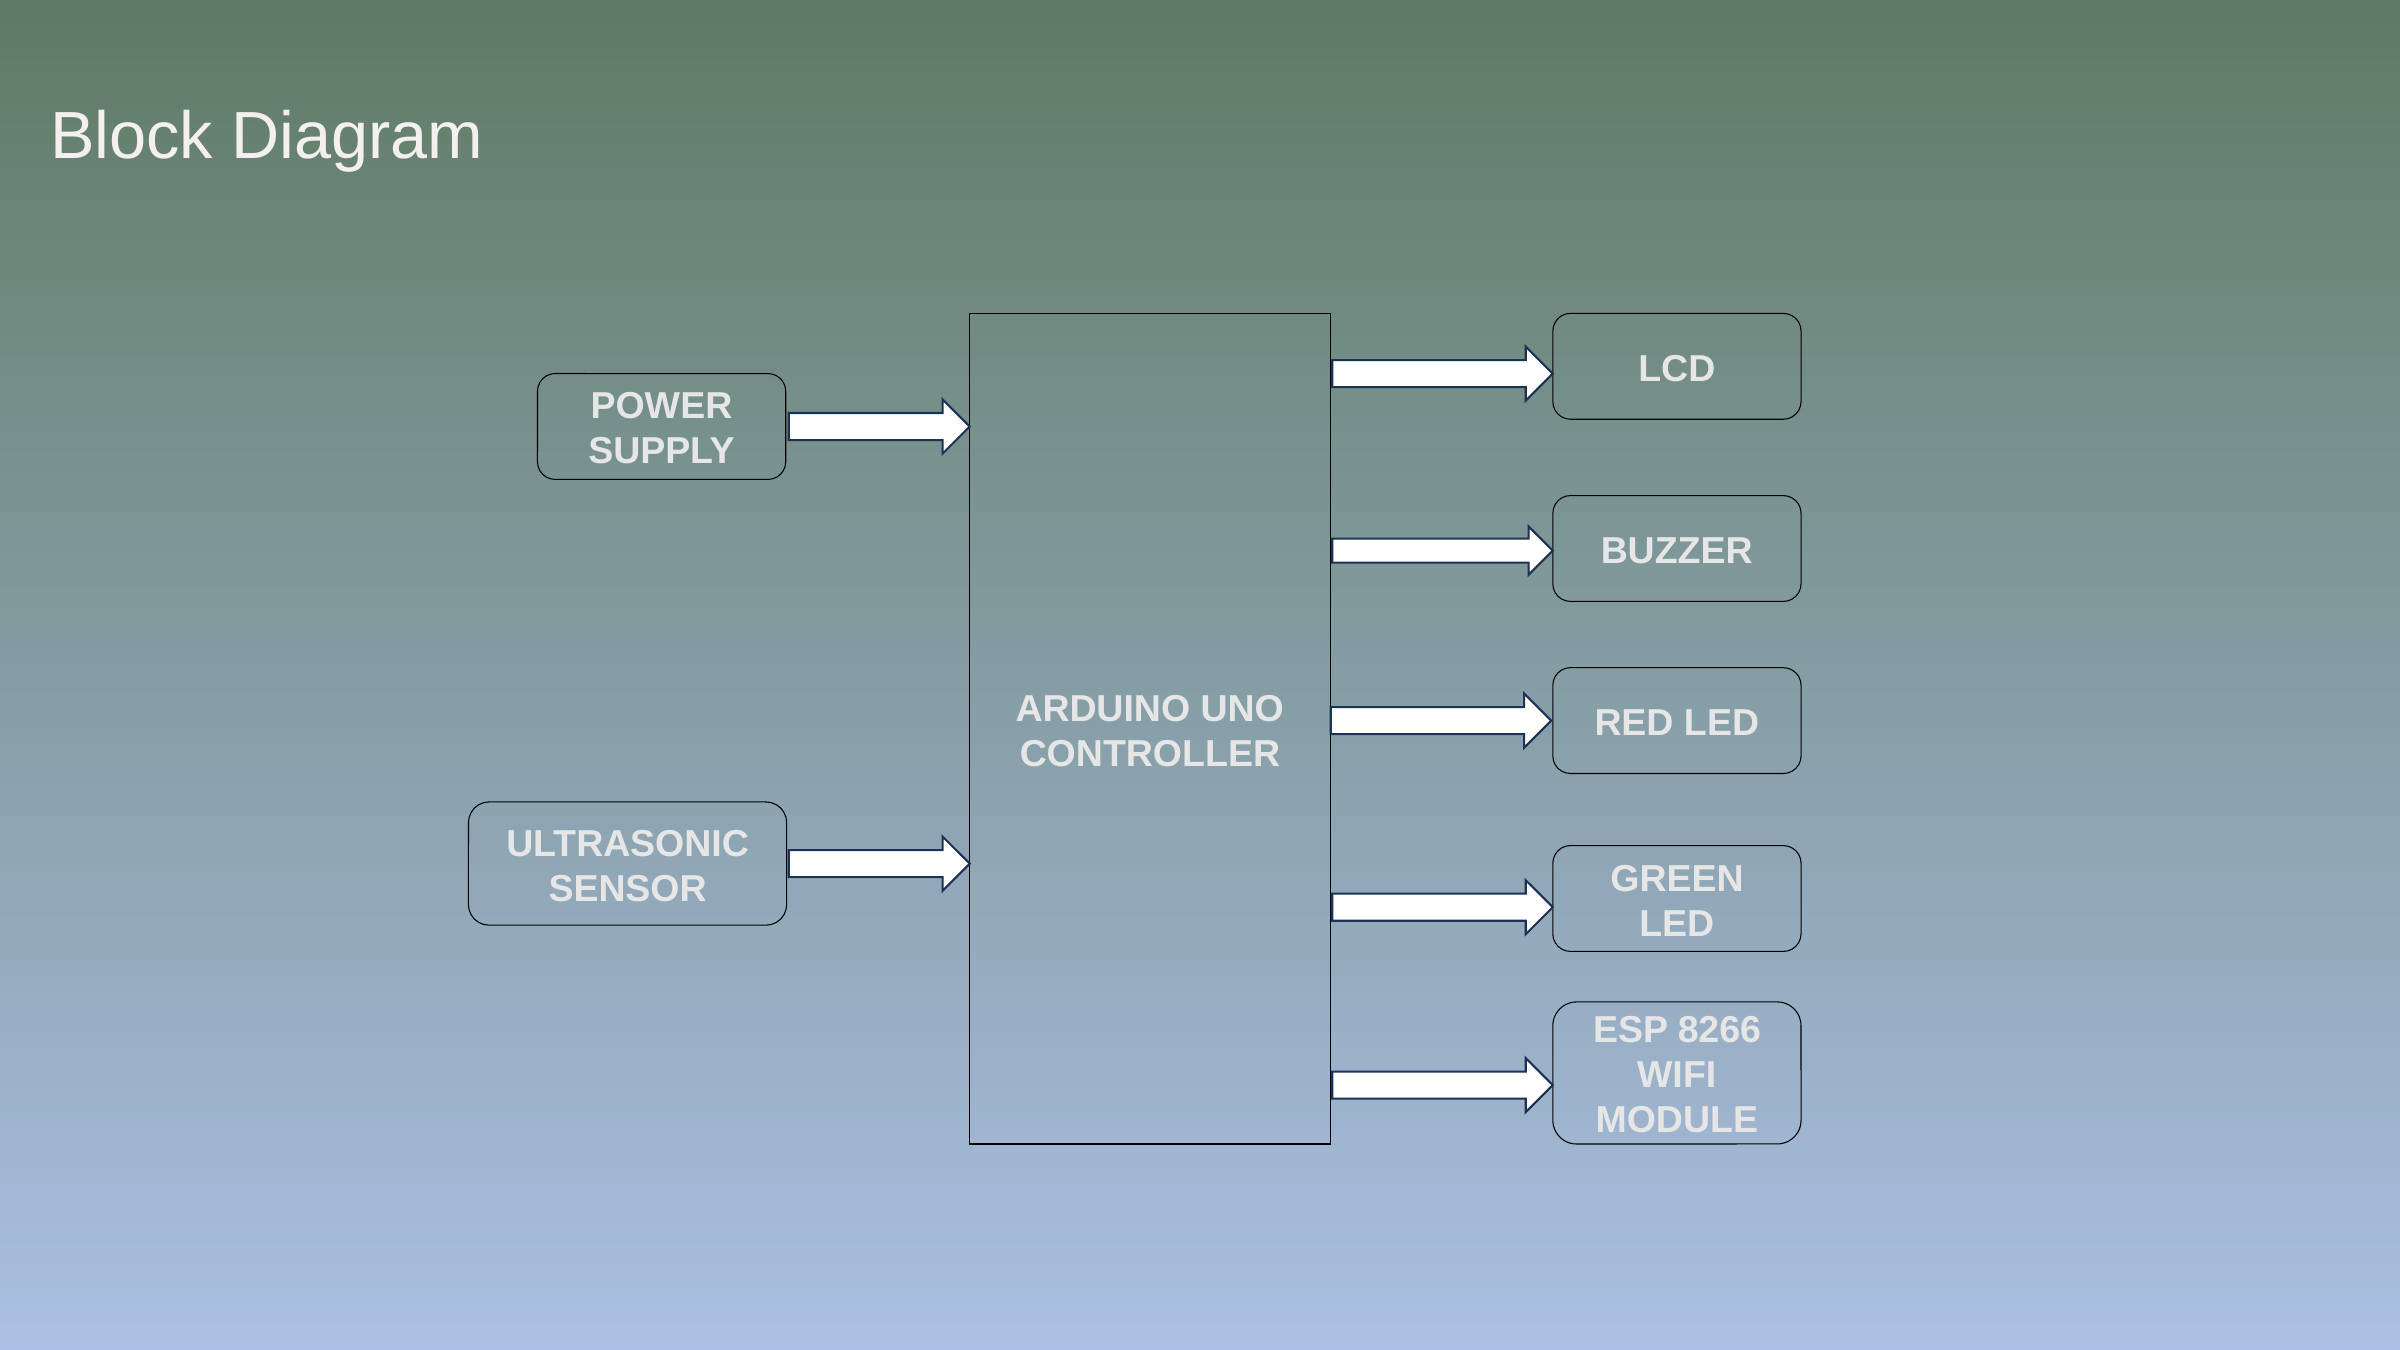

Block Diagram
ARDUINO UNO
CONTROLLER
LCD

POWER
SUPPLY

BUZZER

RED LED

ULTRASONIC
SENSOR

GREEN LED

ESP 8266
WIFI
MODULE